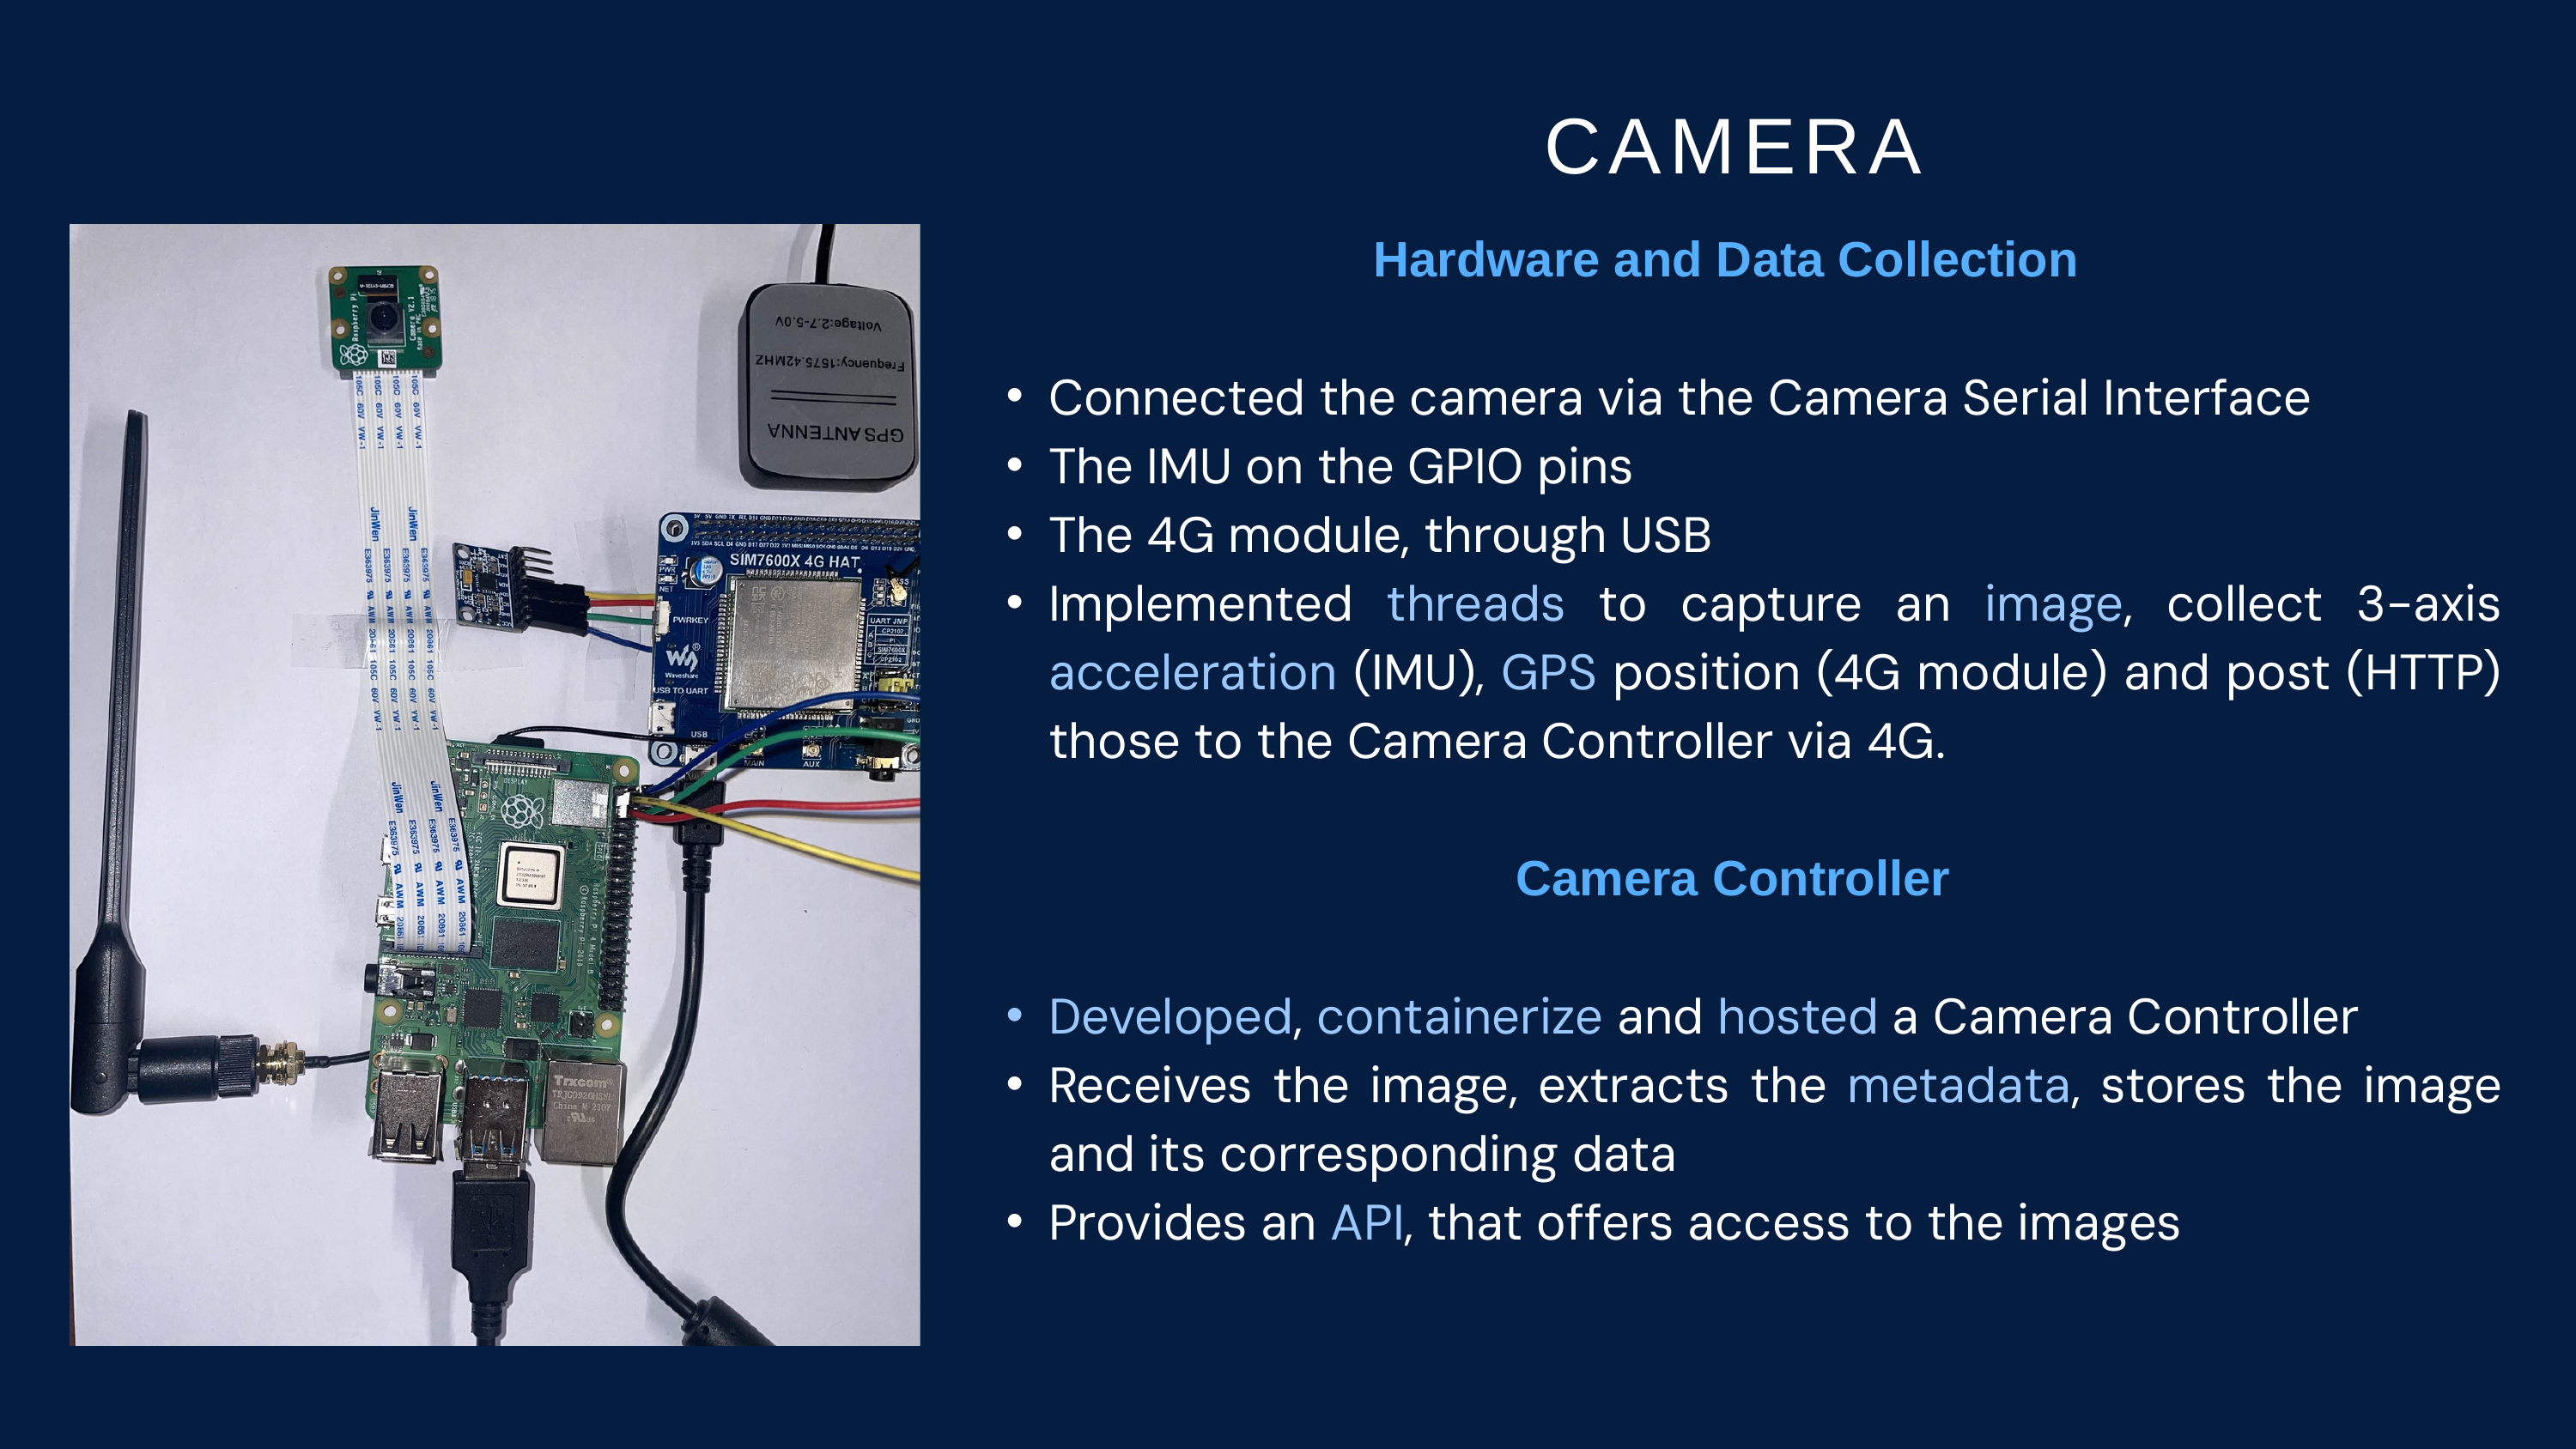

CAMERA
Hardware and Data Collection

Connected the camera via the Camera Serial Interface
The IMU on the GPIO pins
The 4G module, through USB
Implemented threads to capture an image, collect 3-axis acceleration (IMU), GPS position (4G module) and post (HTTP) those to the Camera Controller via 4G.

Camera Controller

Developed, containerize and hosted a Camera Controller
Receives the image, extracts the metadata, stores the image and its corresponding data
Provides an API, that offers access to the images